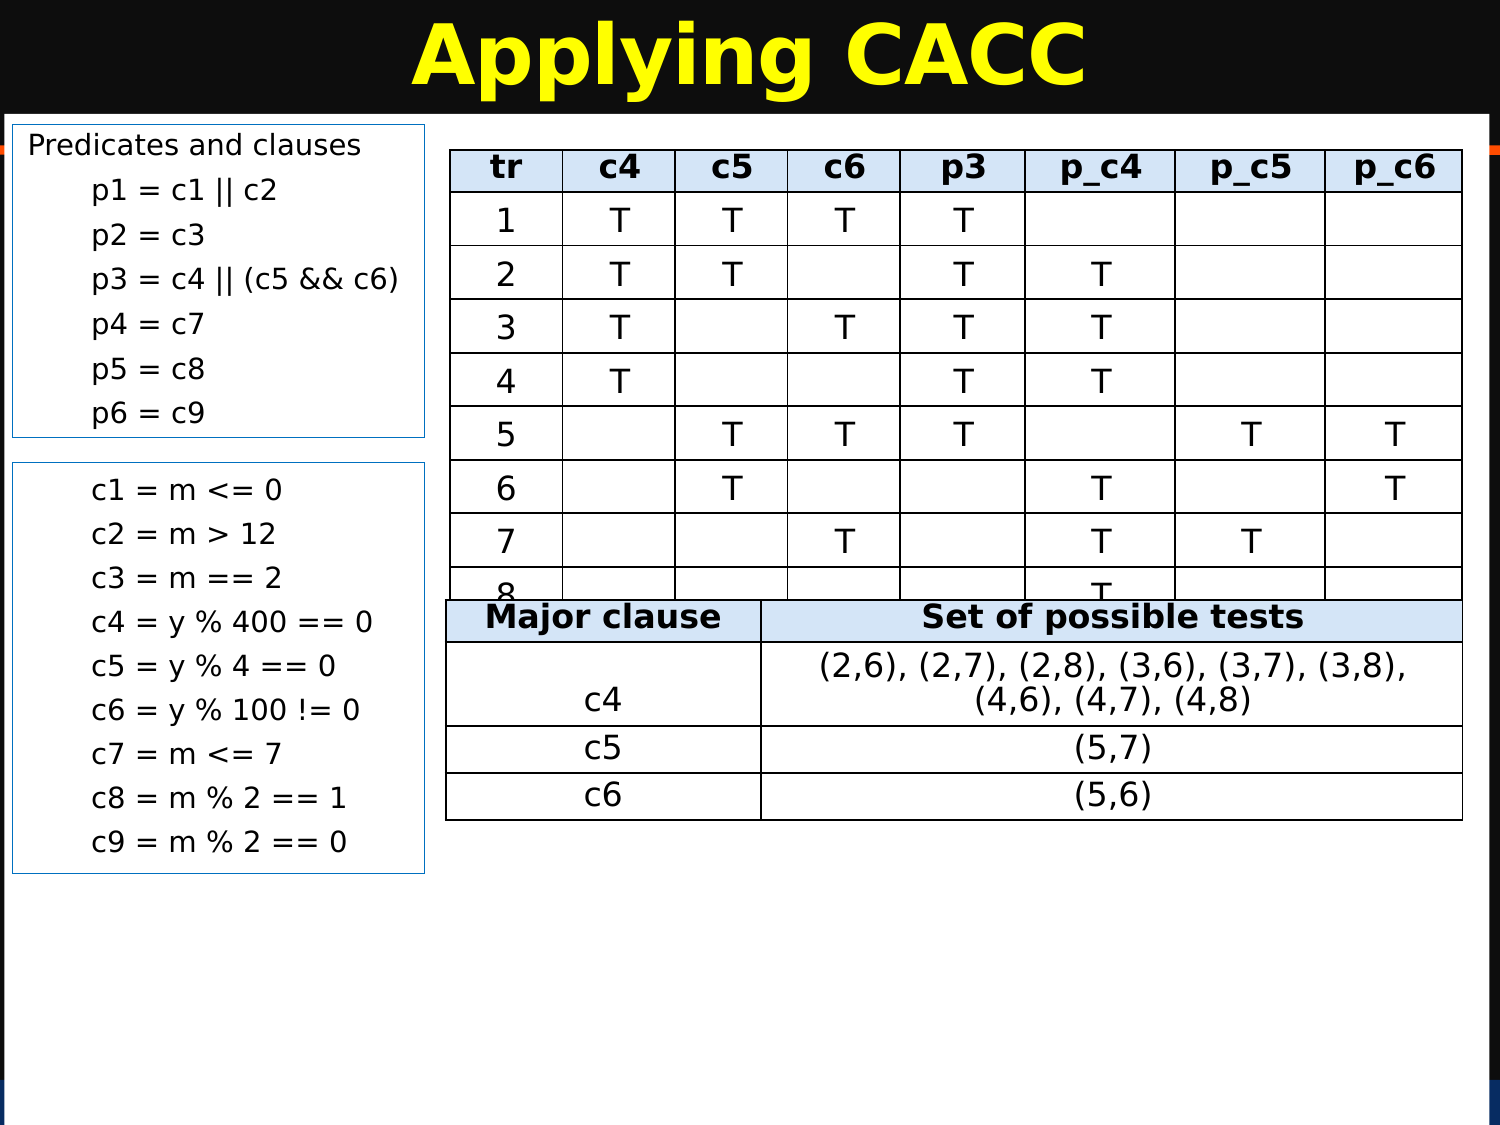

# Applying CACC

Predicates and clauses
p1 = c1 || c2
p2 = c3
p3 = c4 || (c5 && c6)
p4 = c7
p5 = c8
p6 = c9
| tr | c4 | c5 | c6 | p3 | p\_c4 | p\_c5 | p\_c6 |
| --- | --- | --- | --- | --- | --- | --- | --- |
| 1 | T | T | T | T |  |  |  |
| 2 | T | T |  | T | T |  |  |
| 3 | T |  | T | T | T |  |  |
| 4 | T |  |  | T | T |  |  |
| 5 |  | T | T | T |  | T | T |
| 6 |  | T |  |  | T |  | T |
| 7 |  |  | T |  | T | T |  |
| 8 |  |  |  |  | T |  |  |
c1 = m <= 0
c2 = m > 12
c3 = m == 2
c4 = y % 400 == 0
c5 = y % 4 == 0
c6 = y % 100 != 0
c7 = m <= 7
c8 = m % 2 == 1
c9 = m % 2 == 0
| Major clause | Set of possible tests |
| --- | --- |
| c4 | (2,6), (2,7), (2,8), (3,6), (3,7), (3,8), (4,6), (4,7), (4,8) |
| c5 | (5,7) |
| c6 | (5,6) |